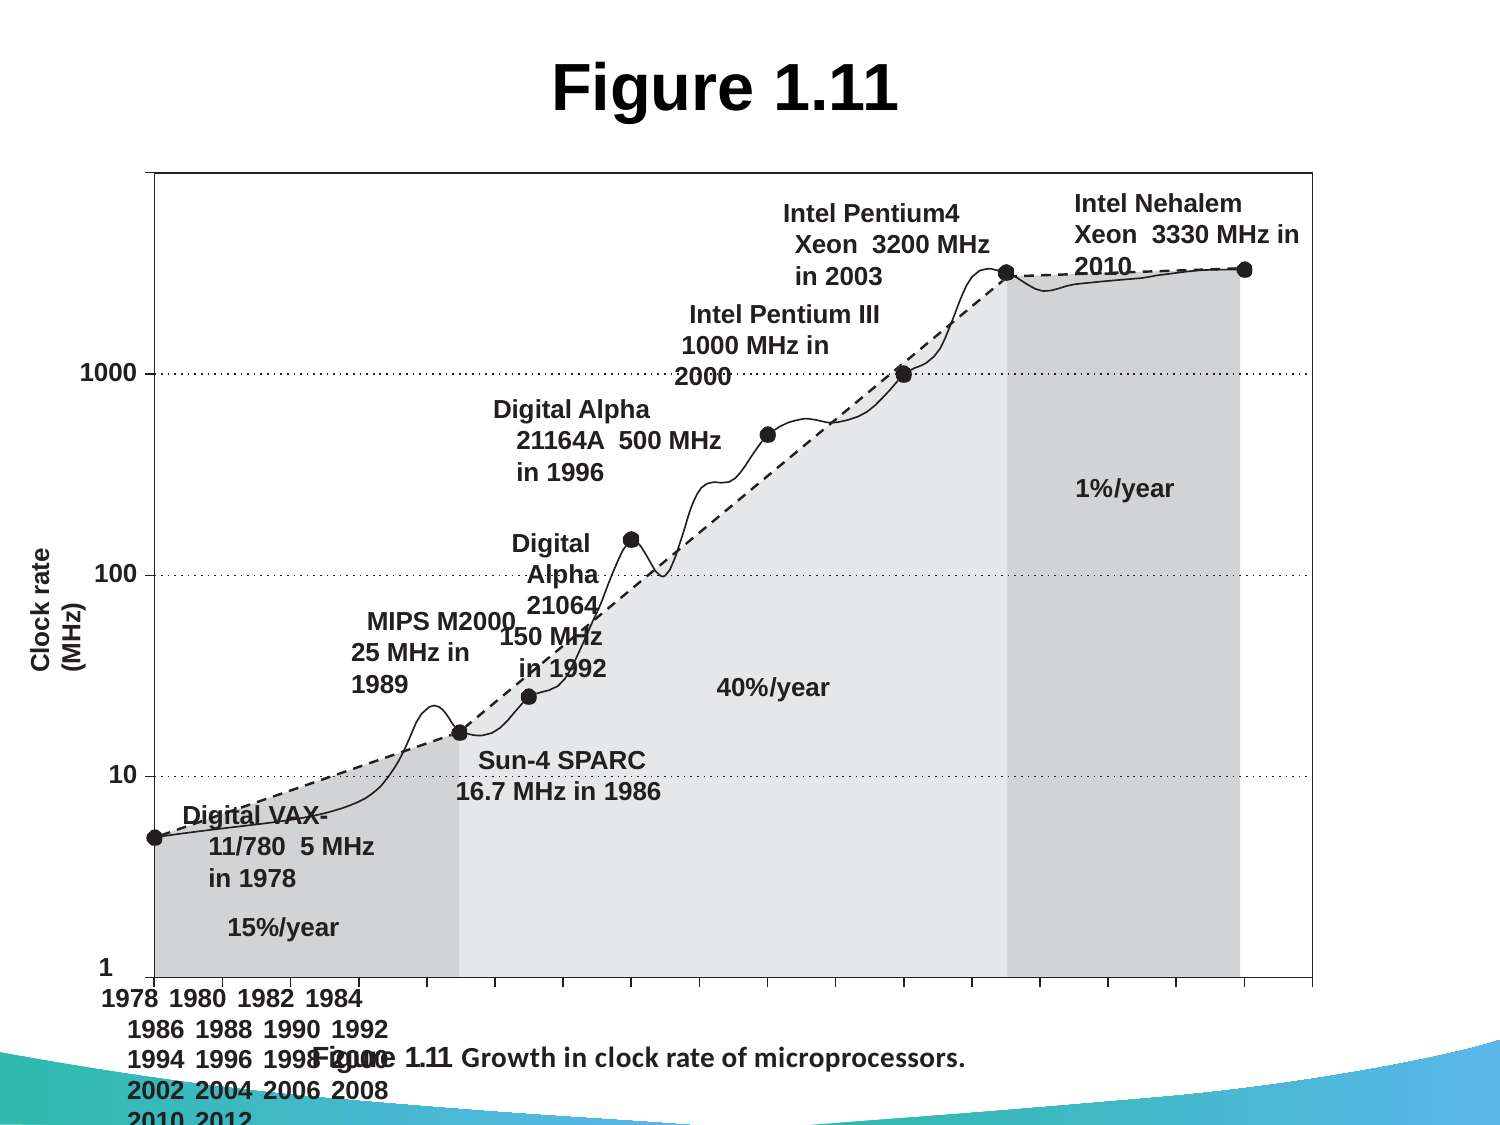

# Figure 1.11

Intel Nehalem Xeon  3330 MHz in 2010
Intel Pentium4 Xeon  3200 MHz in 2003

Intel Pentium III  1000 MHz in 2000
1000

Digital Alpha 21164A  500 MHz in 1996

Digital Alpha 21064
150 MHz in 1992

1%/year
Clock rate (MHz)

100

MIPS M2000  25 MHz in 1989
40%/year

Sun-4 SPARC
10
16.7 MHz in 1986

Digital VAX-11/780  5 MHz in 1978
15%/year
1
1978 1980 1982 1984 1986 1988 1990 1992 1994 1996 1998 2000 2002 2004 2006 2008 2010 2012

Figure 1.11 Growth in clock rate of microprocessors.